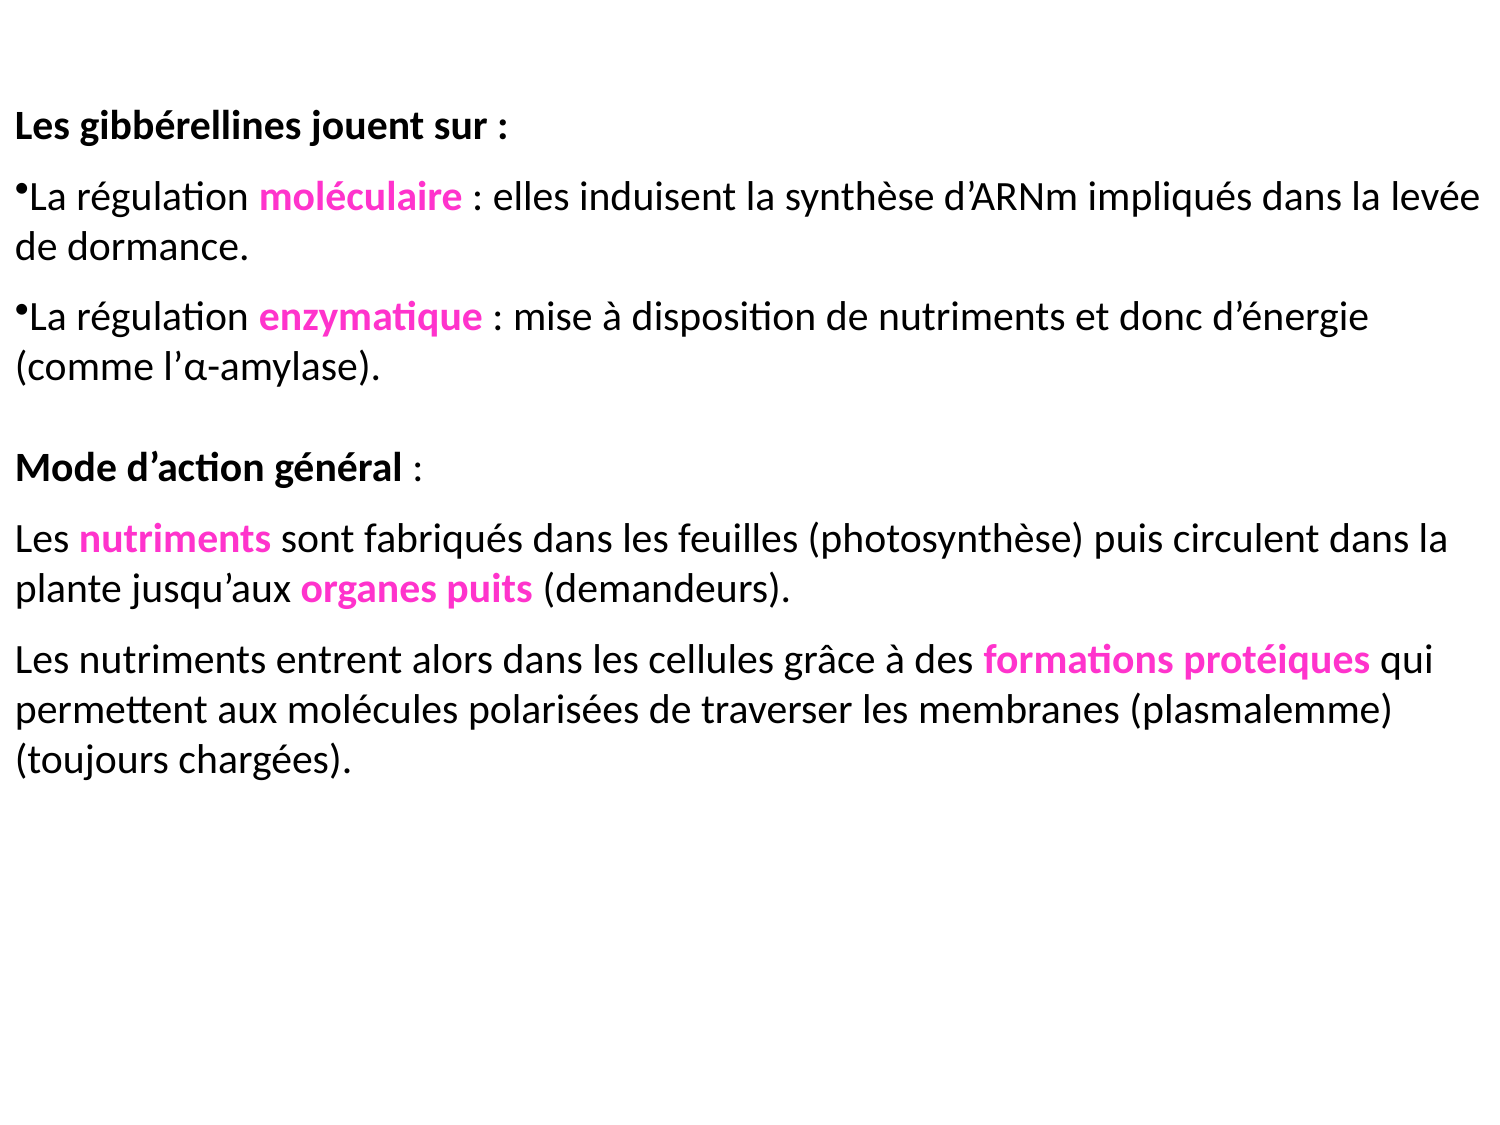

Les gibbérellines jouent sur :
La régulation moléculaire : elles induisent la synthèse d’ARNm impliqués dans la levée de dormance.
La régulation enzymatique : mise à disposition de nutriments et donc d’énergie (comme l’α-amylase).
Mode d’action général :
Les nutriments sont fabriqués dans les feuilles (photosynthèse) puis circulent dans la plante jusqu’aux organes puits (demandeurs).
Les nutriments entrent alors dans les cellules grâce à des formations protéiques qui permettent aux molécules polarisées de traverser les membranes (plasmalemme) (toujours chargées).